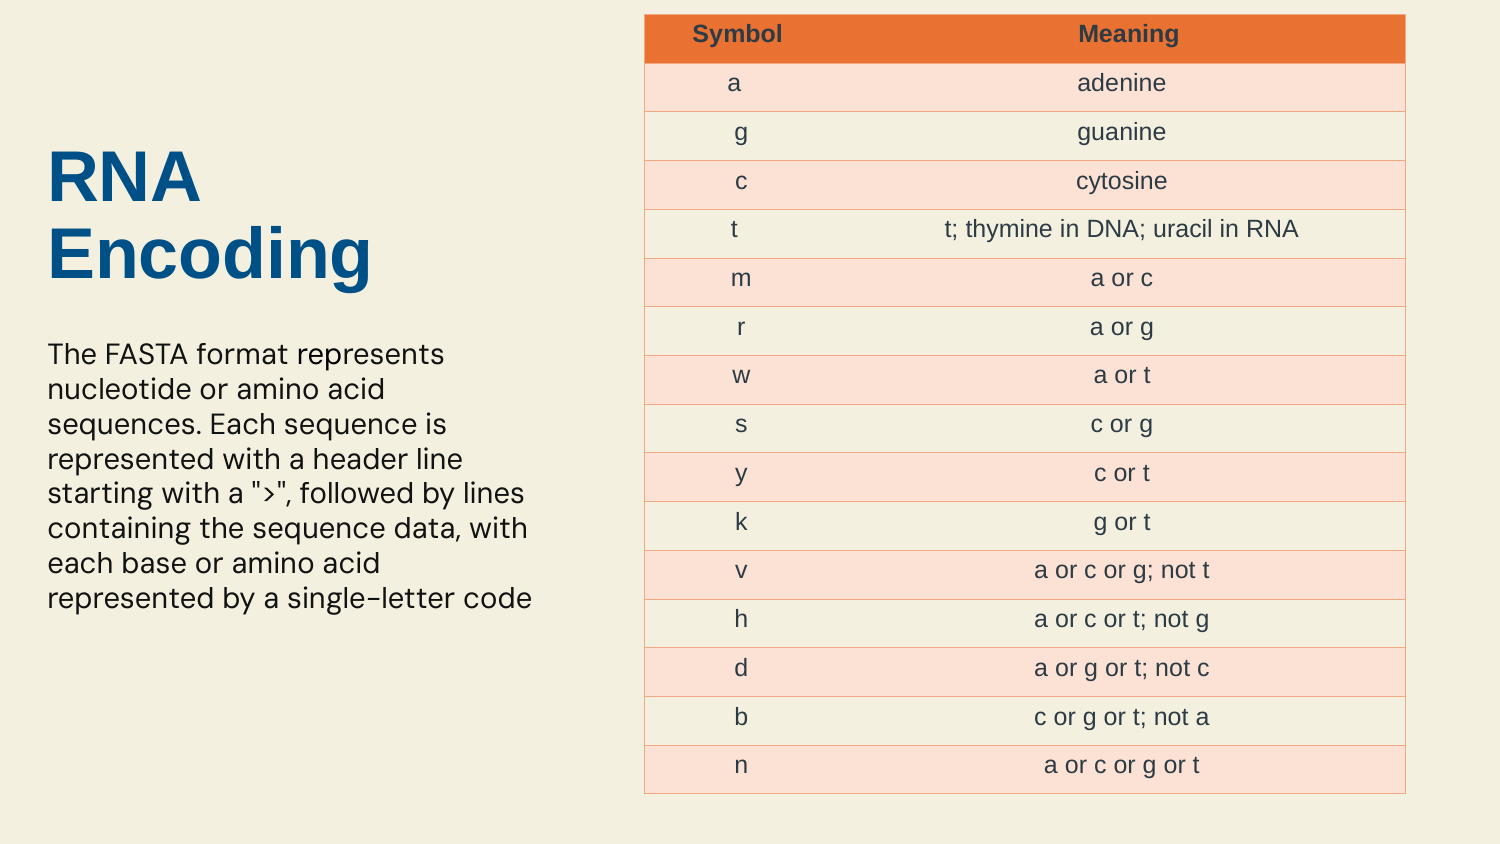

| Symbol | Meaning |
| --- | --- |
| a | adenine |
| g | guanine |
| c | cytosine |
| t | t; thymine in DNA; uracil in RNA |
| m | a or c |
| r | a or g |
| w | a or t |
| s | c or g |
| y | c or t |
| k | g or t |
| v | a or c or g; not t |
| h | a or c or t; not g |
| d | a or g or t; not c |
| b | c or g or t; not a |
| n | a or c or g or t |
# RNA Encoding
The FASTA format represents nucleotide or amino acid sequences. Each sequence is represented with a header line starting with a ">", followed by lines containing the sequence data, with each base or amino acid represented by a single-letter code